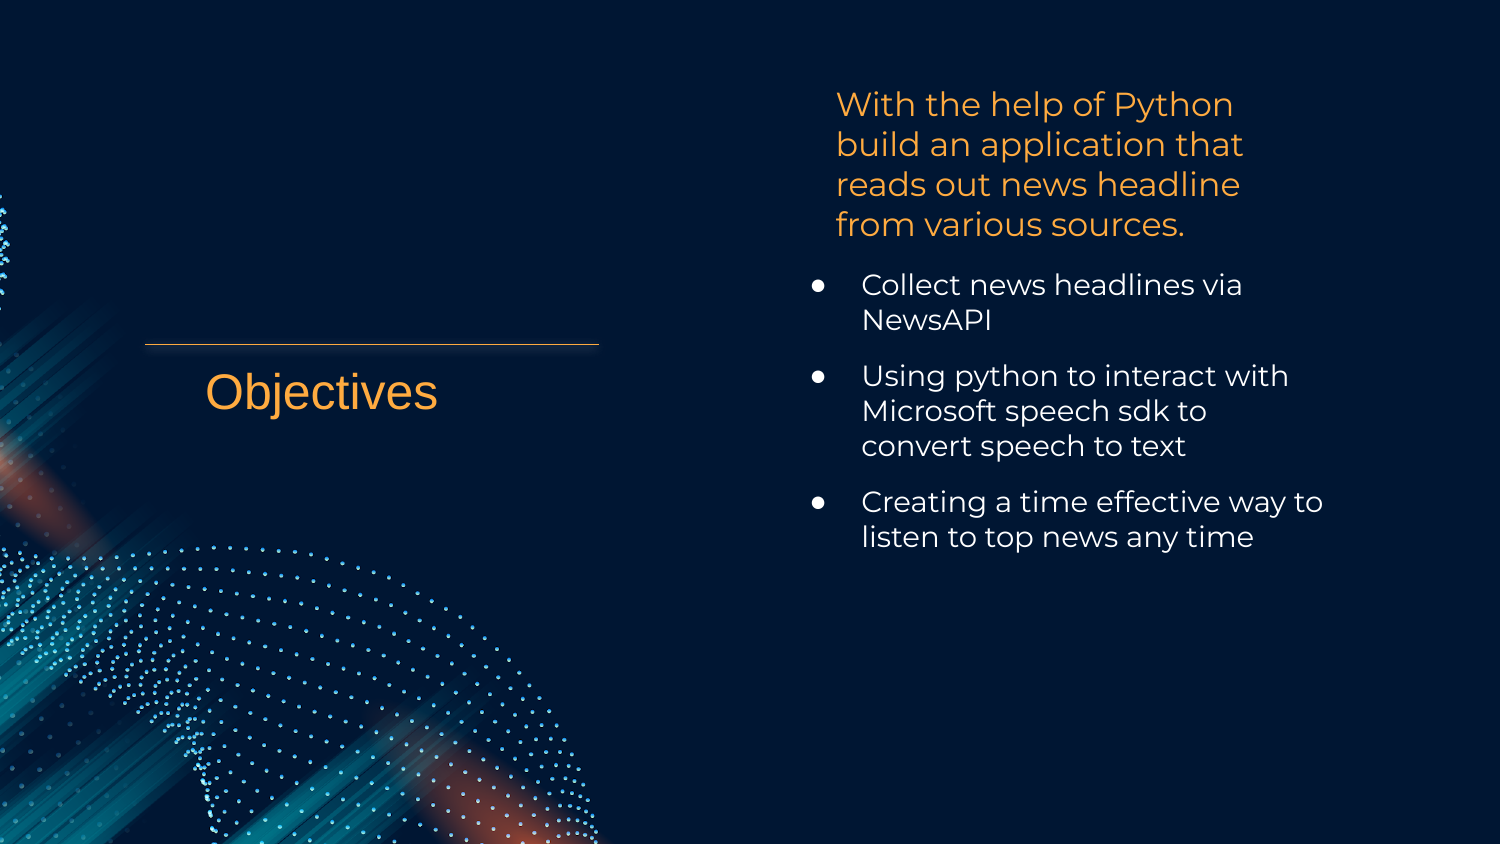

With the help of Python build an application that reads out news headline from various sources.
Collect news headlines via NewsAPI
Using python to interact with Microsoft speech sdk to convert speech to text
Creating a time effective way to listen to top news any time

# Objectives